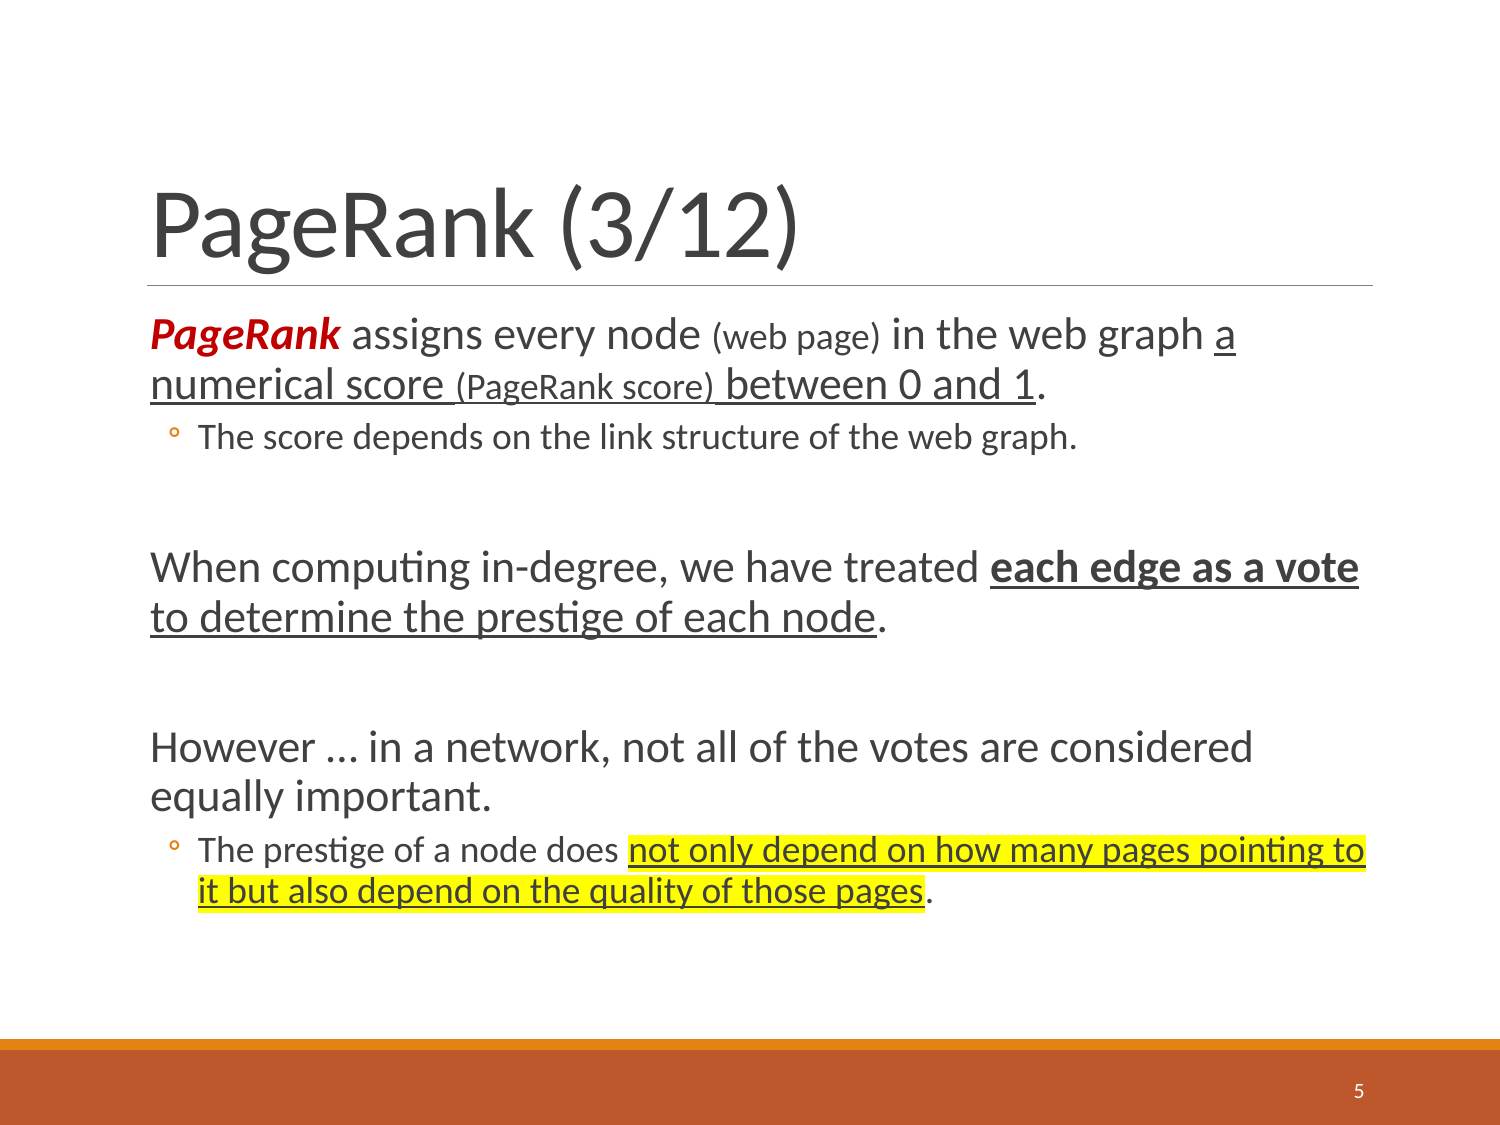

# PageRank (3/12)
PageRank assigns every node (web page) in the web graph a numerical score (PageRank score) between 0 and 1.
The score depends on the link structure of the web graph.

When computing in-degree, we have treated each edge as a vote to determine the prestige of each node.

However … in a network, not all of the votes are considered equally important.
The prestige of a node does not only depend on how many pages pointing to it but also depend on the quality of those pages.
5